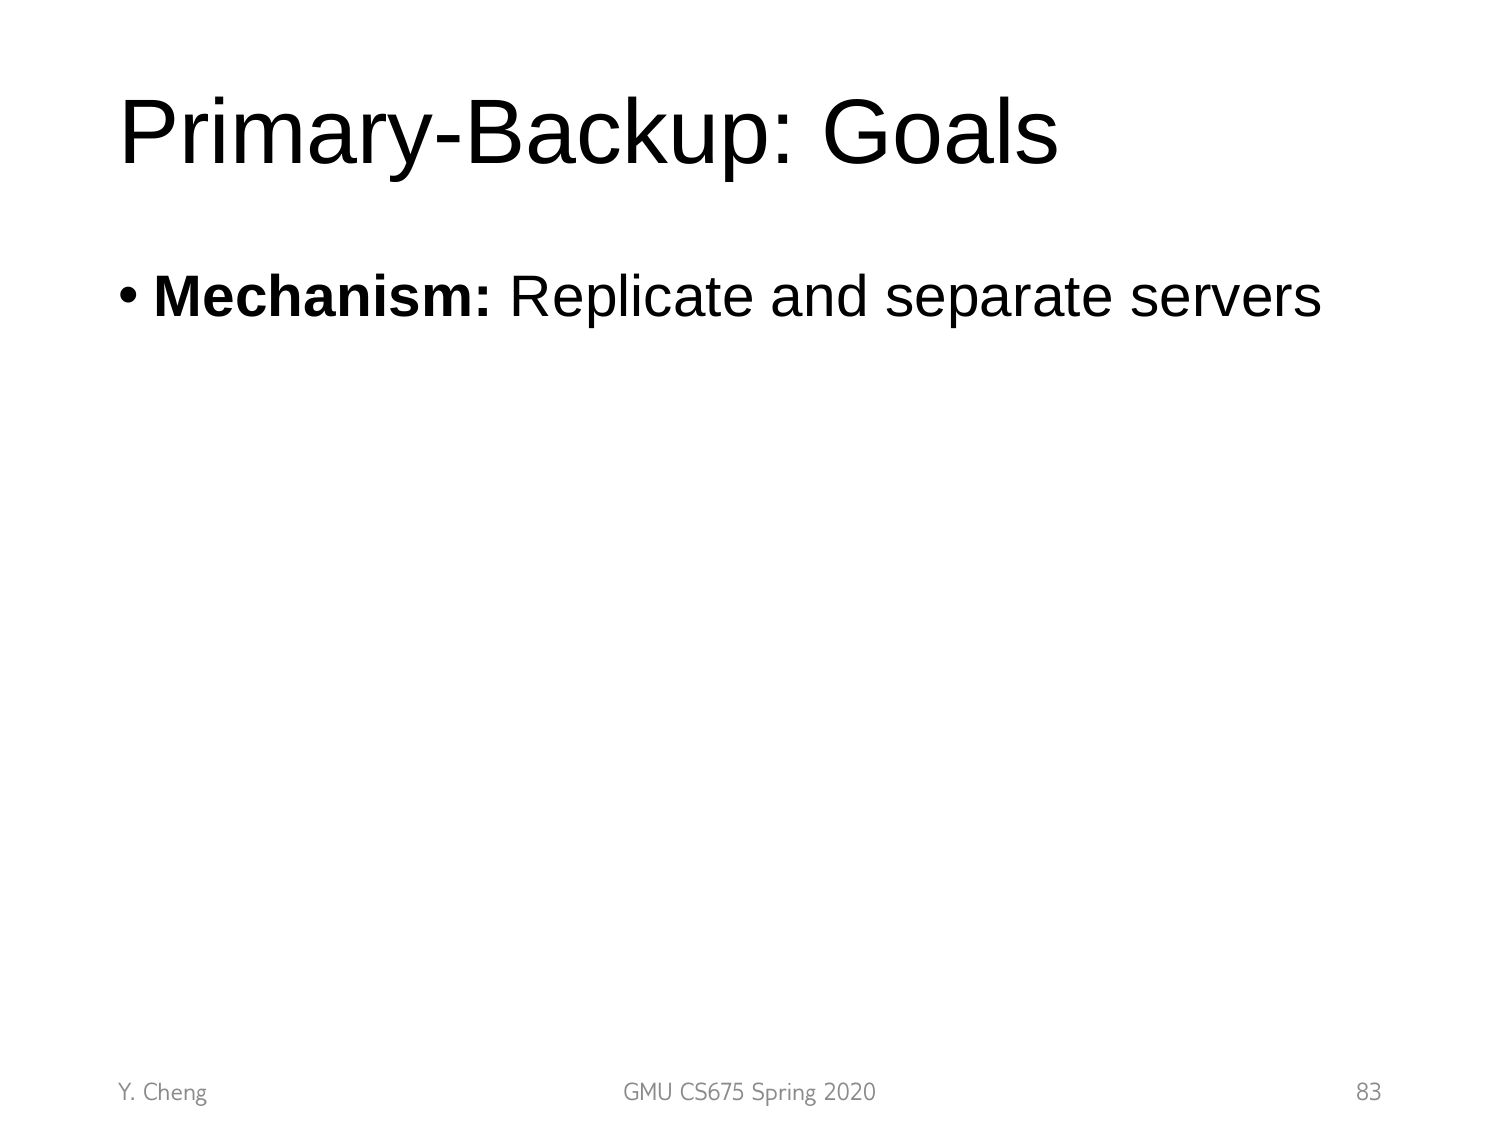

# Primary-Backup: Goals
Mechanism: Replicate and separate servers

Y. Cheng
GMU CS675 Spring 2020
83